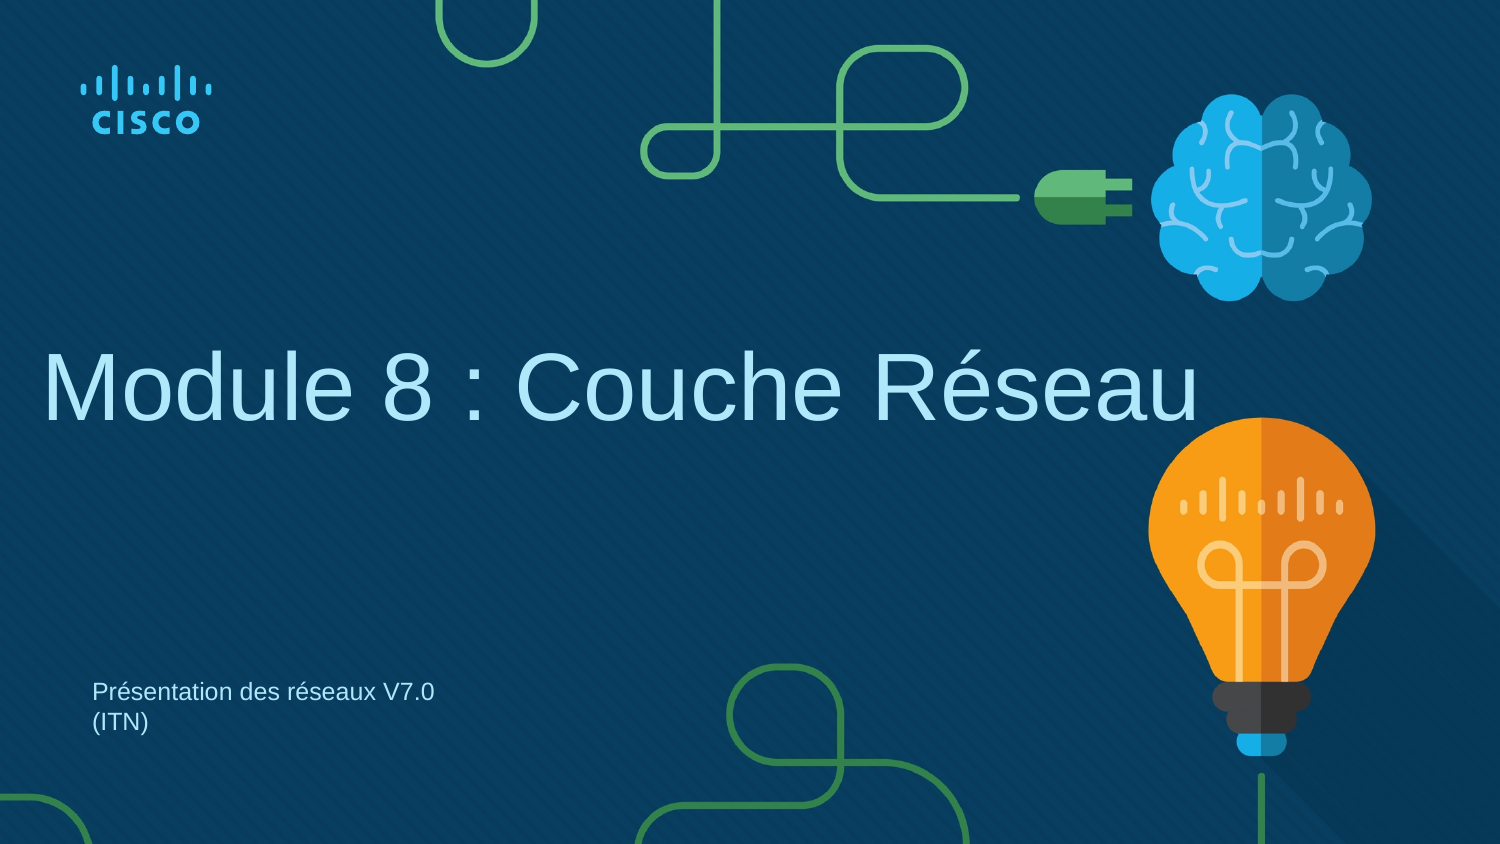

# Module 8 : Couche Réseau
Présentation des réseaux V7.0 (ITN)